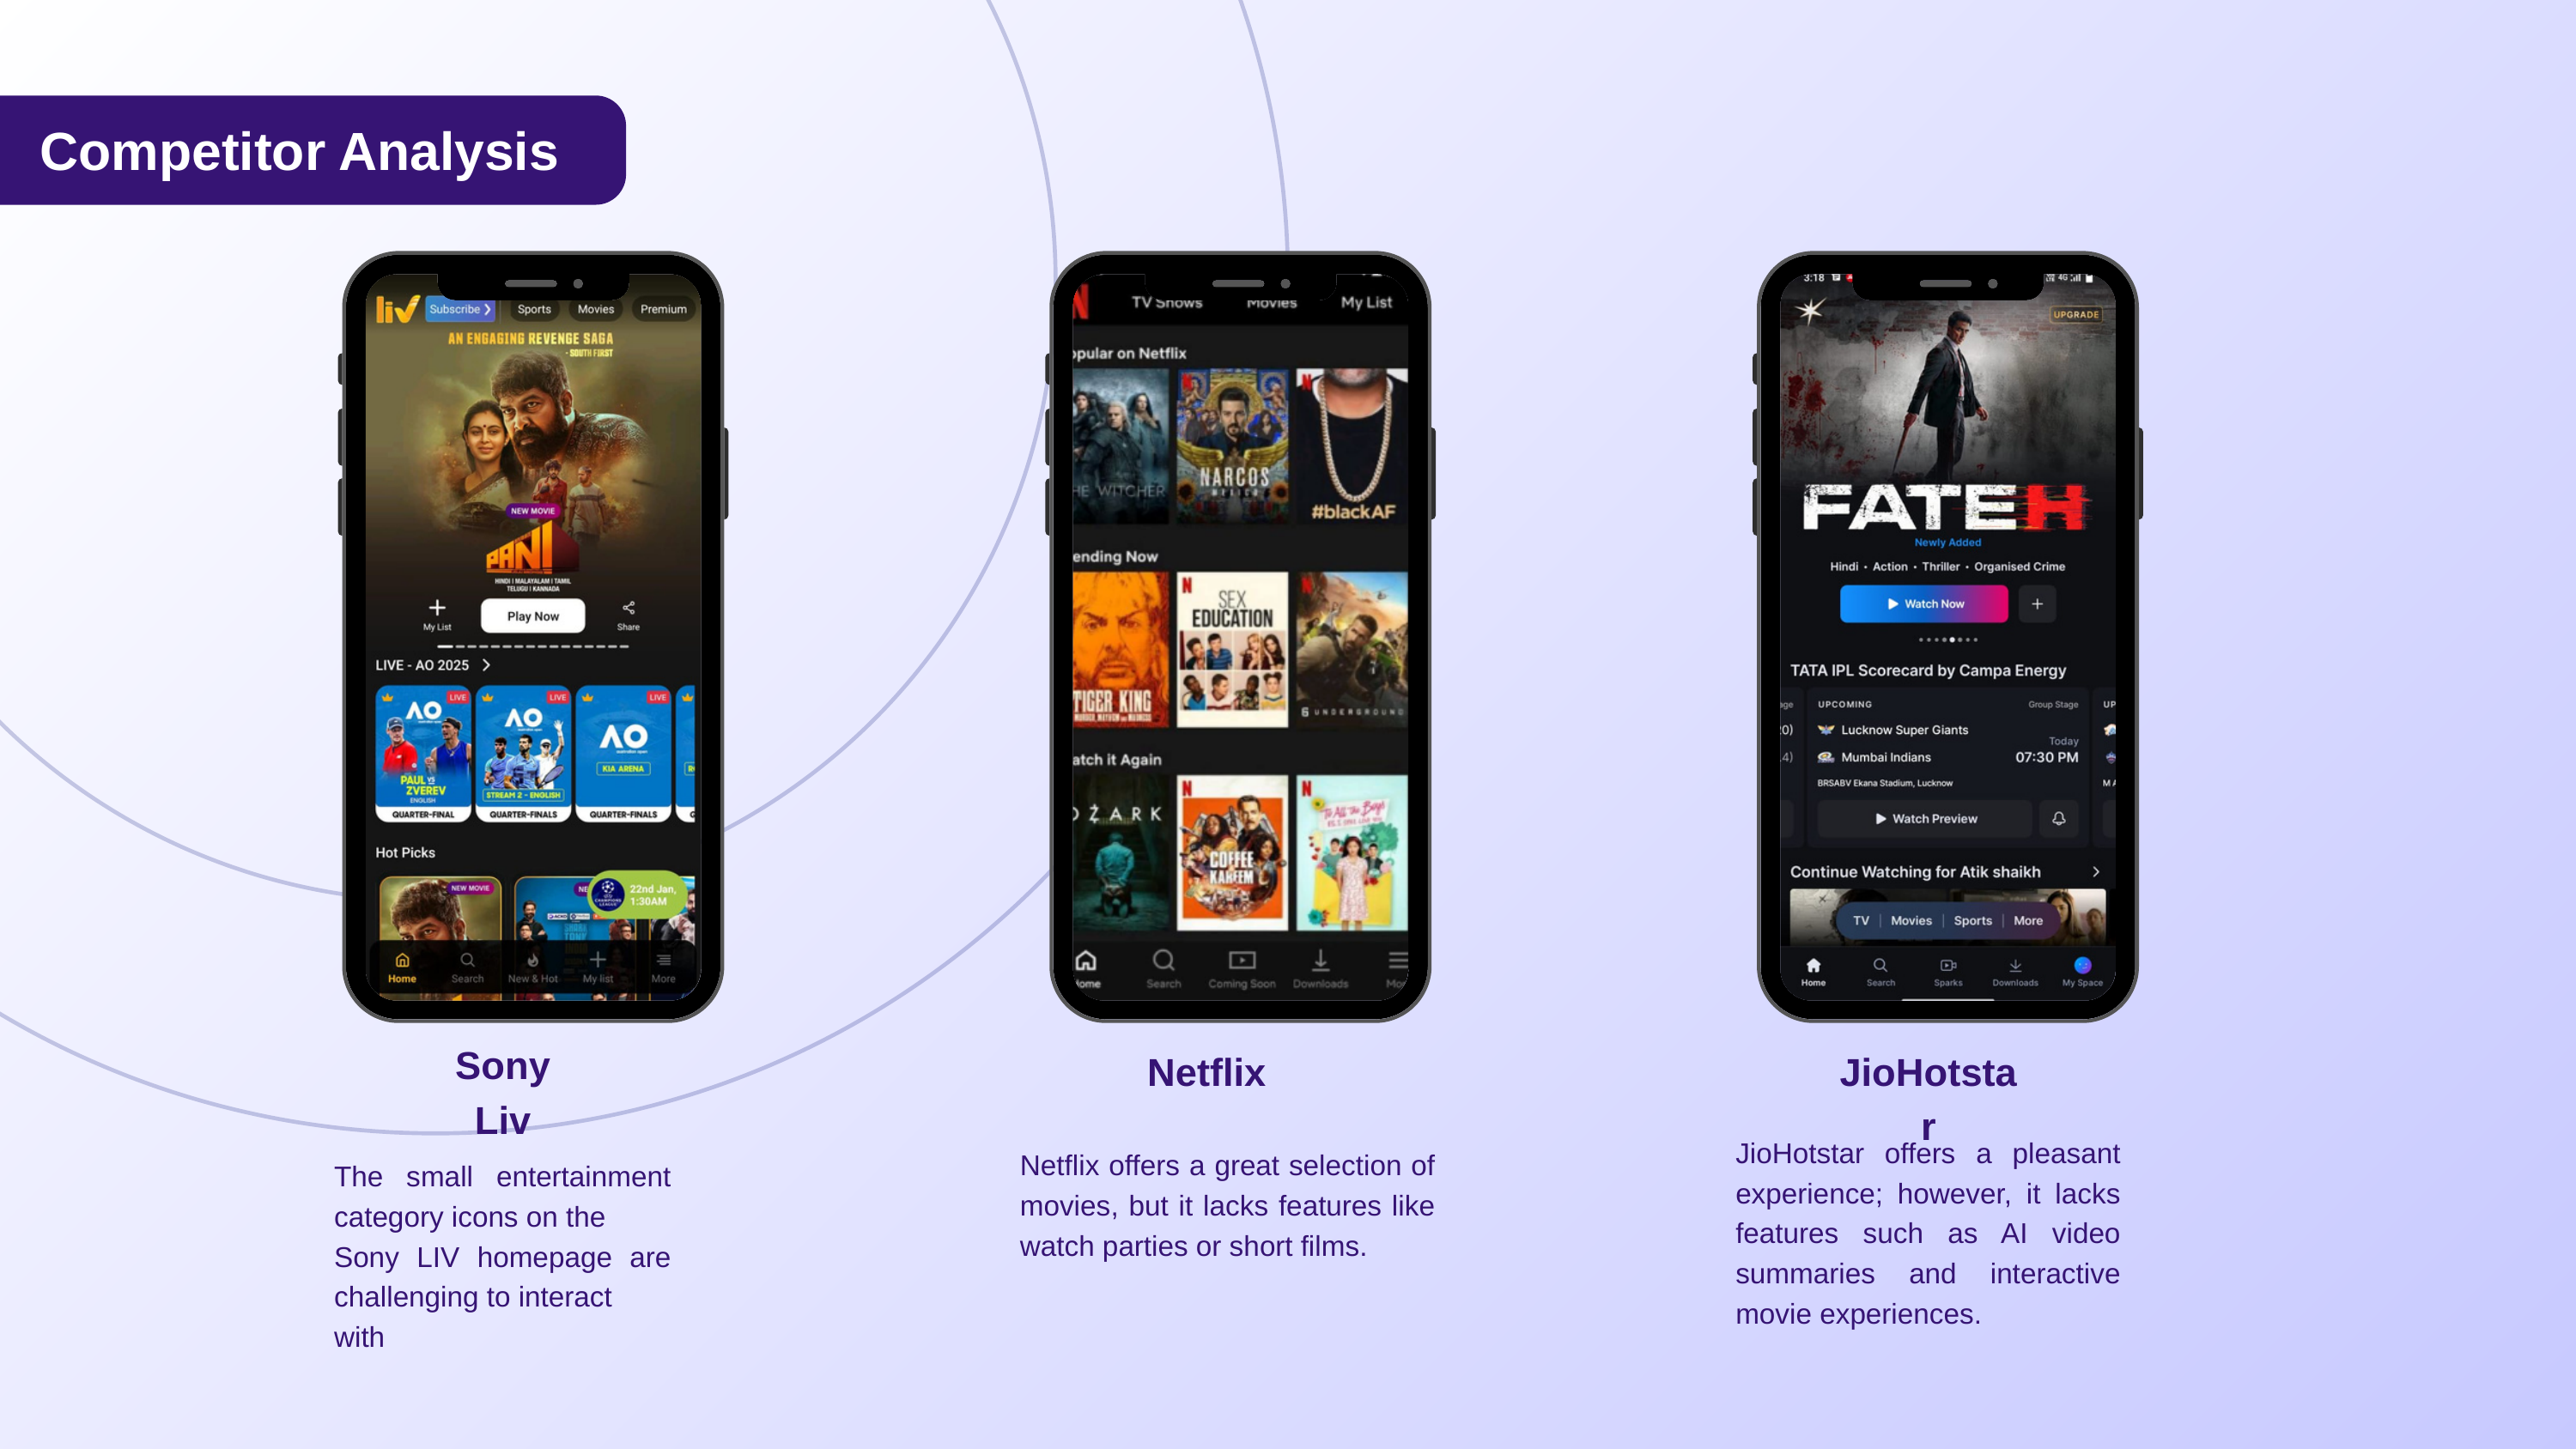

Competitor Analysis

Sony Liv
Netflix
JioHotstar
JioHotstar offers a pleasant experience; however, it lacks features such as AI video summaries and interactive movie experiences.
Netflix offers a great selection of movies, but it lacks features like watch parties or short films.
The small entertainment category icons on the
Sony LIV homepage are challenging to interact
with